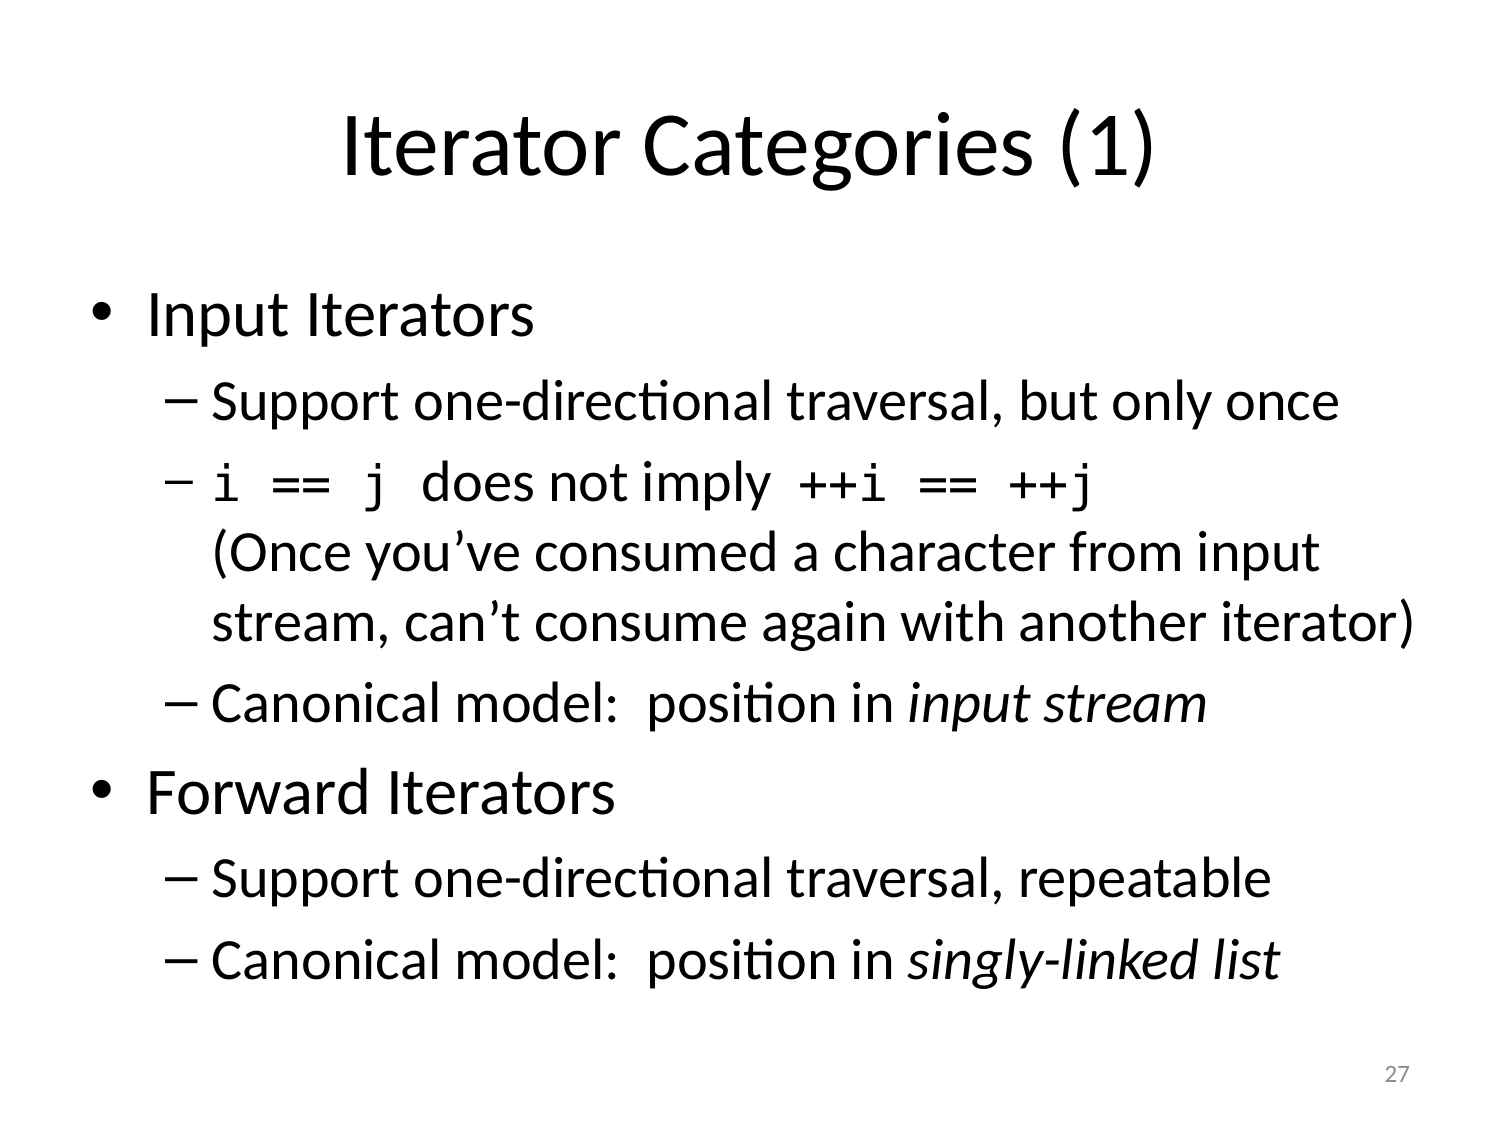

# Iterator Categories (1)
Input Iterators
Support one-directional traversal, but only once
i == j does not imply  ++i == ++j
(Once you’ve consumed a character from input stream, can’t consume again with another iterator)
Canonical model:  position in input stream
Forward Iterators
Support one-directional traversal, repeatable
Canonical model:  position in singly-linked list
27